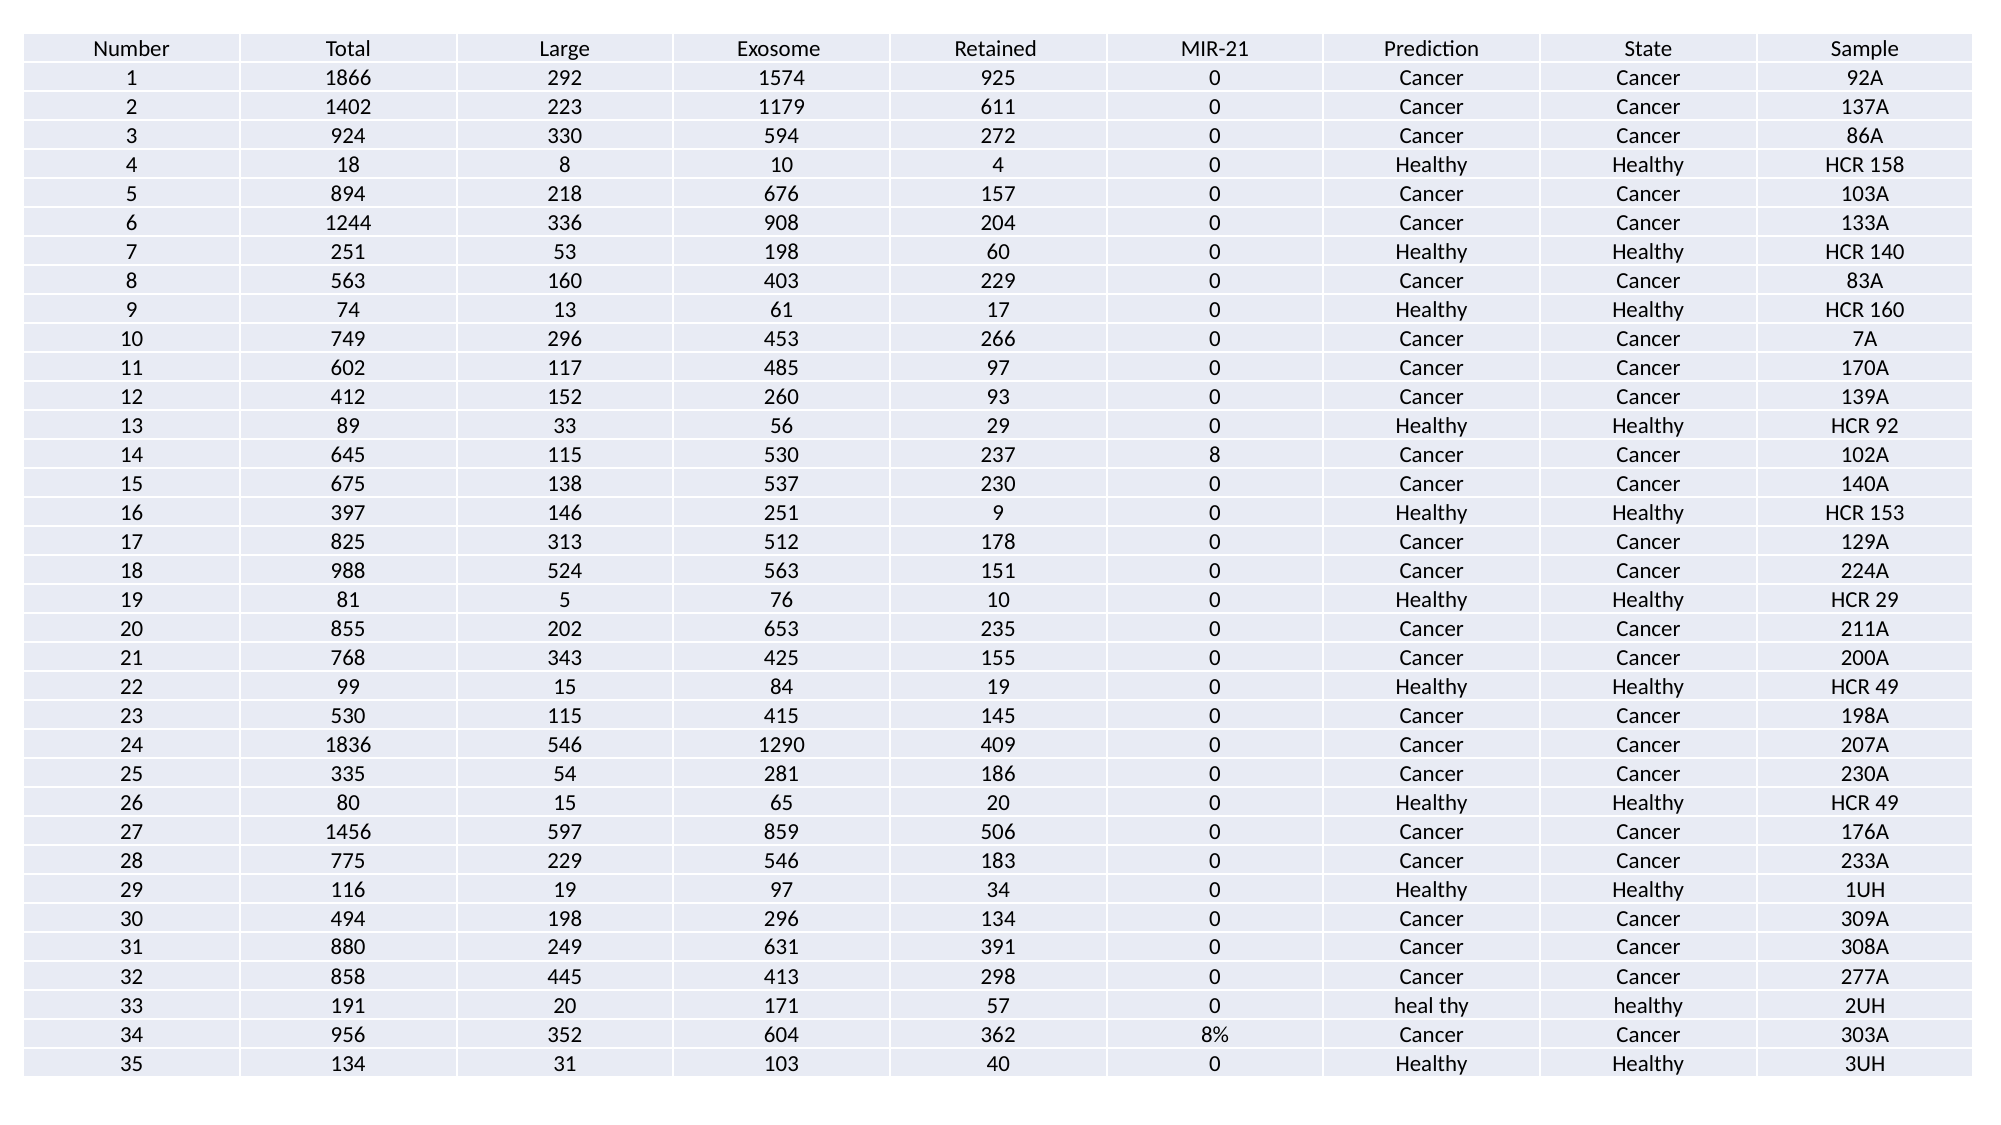

| Number | Total | Large | Exosome | Retained | MIR-21 | Prediction | State | Sample |
| --- | --- | --- | --- | --- | --- | --- | --- | --- |
| 1 | 1866 | 292 | 1574 | 925 | 0 | Cancer | Cancer | 92A |
| 2 | 1402 | 223 | 1179 | 611 | 0 | Cancer | Cancer | 137A |
| 3 | 924 | 330 | 594 | 272 | 0 | Cancer | Cancer | 86A |
| 4 | 18 | 8 | 10 | 4 | 0 | Healthy | Healthy | HCR 158 |
| 5 | 894 | 218 | 676 | 157 | 0 | Cancer | Cancer | 103A |
| 6 | 1244 | 336 | 908 | 204 | 0 | Cancer | Cancer | 133A |
| 7 | 251 | 53 | 198 | 60 | 0 | Healthy | Healthy | HCR 140 |
| 8 | 563 | 160 | 403 | 229 | 0 | Cancer | Cancer | 83A |
| 9 | 74 | 13 | 61 | 17 | 0 | Healthy | Healthy | HCR 160 |
| 10 | 749 | 296 | 453 | 266 | 0 | Cancer | Cancer | 7A |
| 11 | 602 | 117 | 485 | 97 | 0 | Cancer | Cancer | 170A |
| 12 | 412 | 152 | 260 | 93 | 0 | Cancer | Cancer | 139A |
| 13 | 89 | 33 | 56 | 29 | 0 | Healthy | Healthy | HCR 92 |
| 14 | 645 | 115 | 530 | 237 | 8 | Cancer | Cancer | 102A |
| 15 | 675 | 138 | 537 | 230 | 0 | Cancer | Cancer | 140A |
| 16 | 397 | 146 | 251 | 9 | 0 | Healthy | Healthy | HCR 153 |
| 17 | 825 | 313 | 512 | 178 | 0 | Cancer | Cancer | 129A |
| 18 | 988 | 524 | 563 | 151 | 0 | Cancer | Cancer | 224A |
| 19 | 81 | 5 | 76 | 10 | 0 | Healthy | Healthy | HCR 29 |
| 20 | 855 | 202 | 653 | 235 | 0 | Cancer | Cancer | 211A |
| 21 | 768 | 343 | 425 | 155 | 0 | Cancer | Cancer | 200A |
| 22 | 99 | 15 | 84 | 19 | 0 | Healthy | Healthy | HCR 49 |
| 23 | 530 | 115 | 415 | 145 | 0 | Cancer | Cancer | 198A |
| 24 | 1836 | 546 | 1290 | 409 | 0 | Cancer | Cancer | 207A |
| 25 | 335 | 54 | 281 | 186 | 0 | Cancer | Cancer | 230A |
| 26 | 80 | 15 | 65 | 20 | 0 | Healthy | Healthy | HCR 49 |
| 27 | 1456 | 597 | 859 | 506 | 0 | Cancer | Cancer | 176A |
| 28 | 775 | 229 | 546 | 183 | 0 | Cancer | Cancer | 233A |
| 29 | 116 | 19 | 97 | 34 | 0 | Healthy | Healthy | 1UH |
| 30 | 494 | 198 | 296 | 134 | 0 | Cancer | Cancer | 309A |
| 31 | 880 | 249 | 631 | 391 | 0 | Cancer | Cancer | 308A |
| 32 | 858 | 445 | 413 | 298 | 0 | Cancer | Cancer | 277A |
| 33 | 191 | 20 | 171 | 57 | 0 | heal thy | healthy | 2UH |
| 34 | 956 | 352 | 604 | 362 | 8% | Cancer | Cancer | 303A |
| 35 | 134 | 31 | 103 | 40 | 0 | Healthy | Healthy | 3UH |